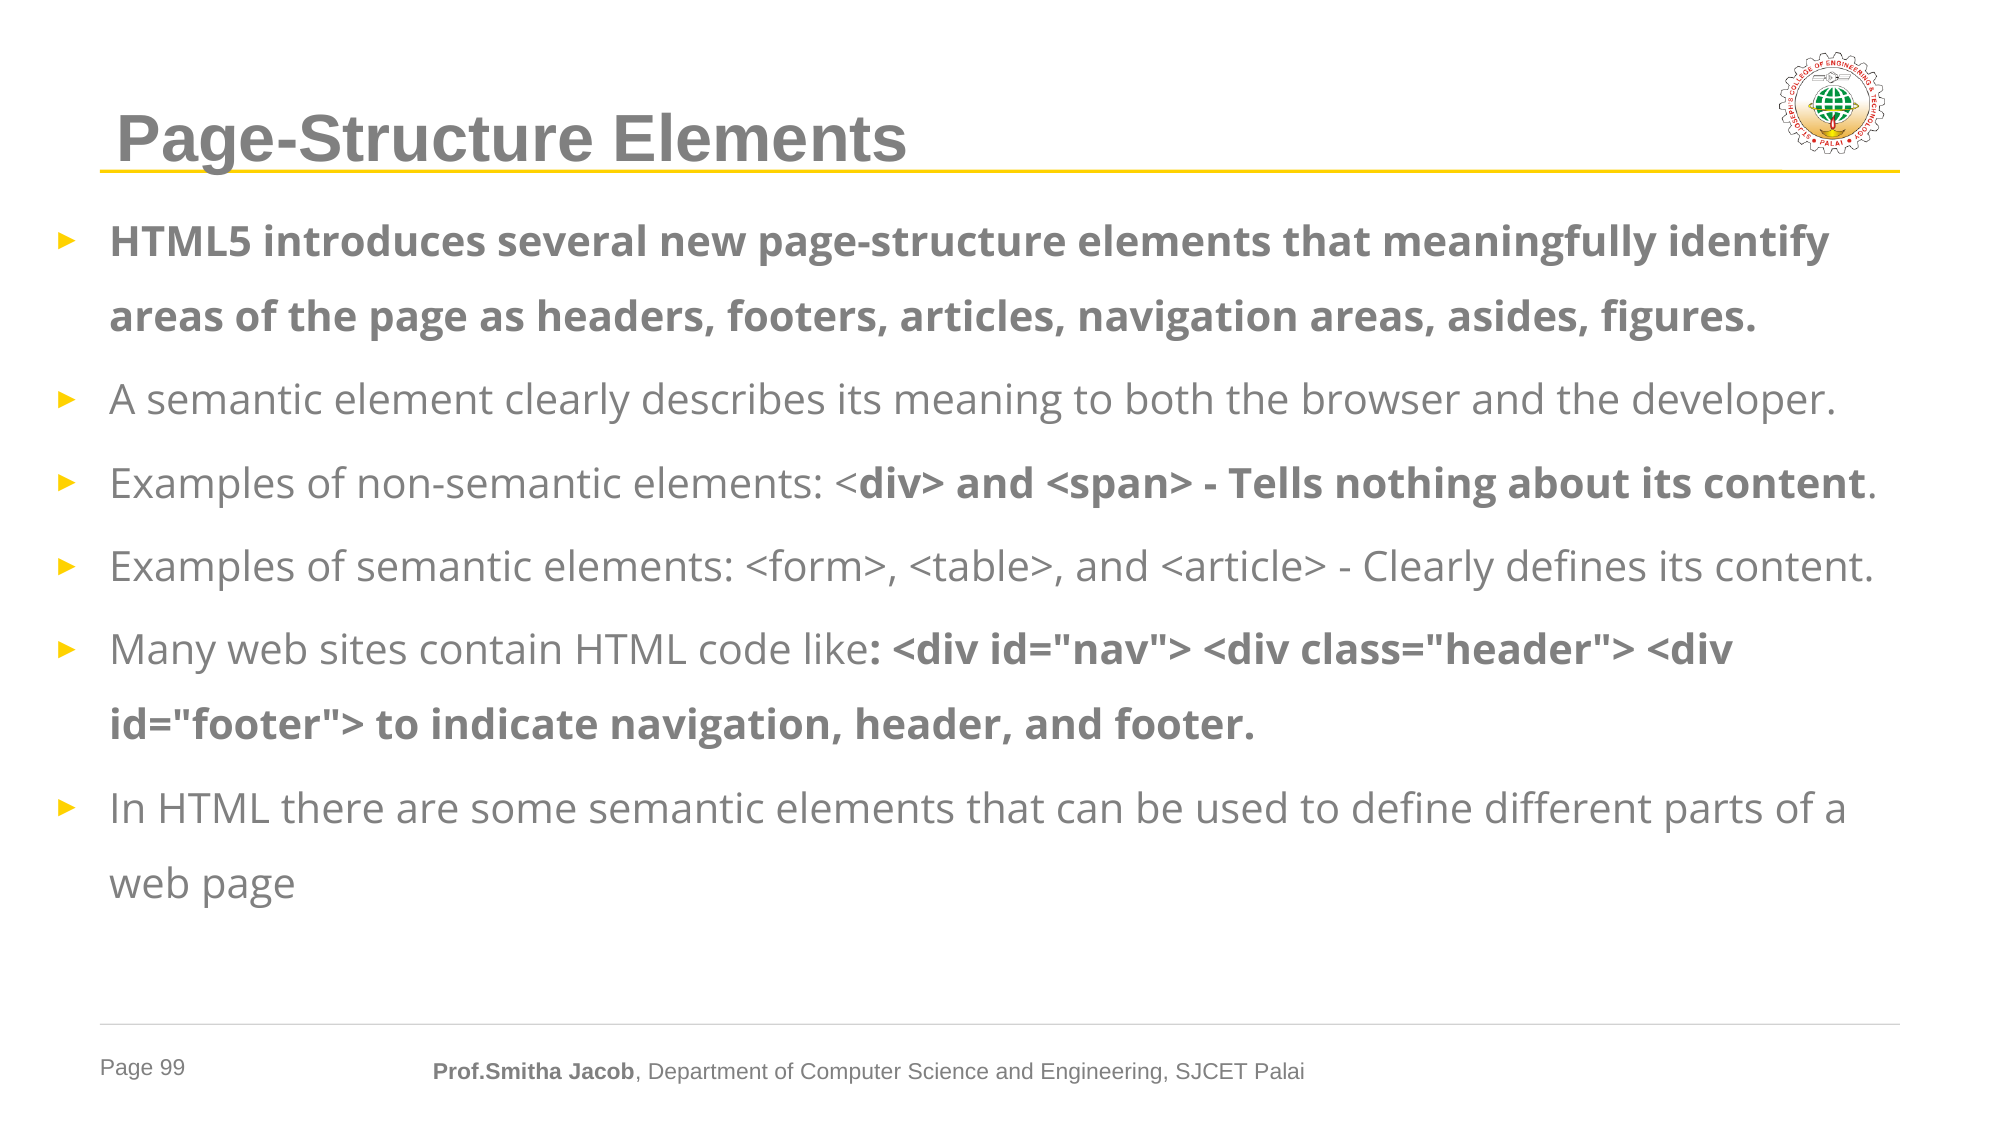

# Page-Structure Elements
HTML5 introduces several new page-structure elements that meaningfully identify areas of the page as headers, footers, articles, navigation areas, asides, figures.
A semantic element clearly describes its meaning to both the browser and the developer.
Examples of non-semantic elements: <div> and <span> - Tells nothing about its content.
Examples of semantic elements: <form>, <table>, and <article> - Clearly defines its content.
Many web sites contain HTML code like: <div id="nav"> <div class="header"> <div id="footer"> to indicate navigation, header, and footer.
In HTML there are some semantic elements that can be used to define different parts of a web page